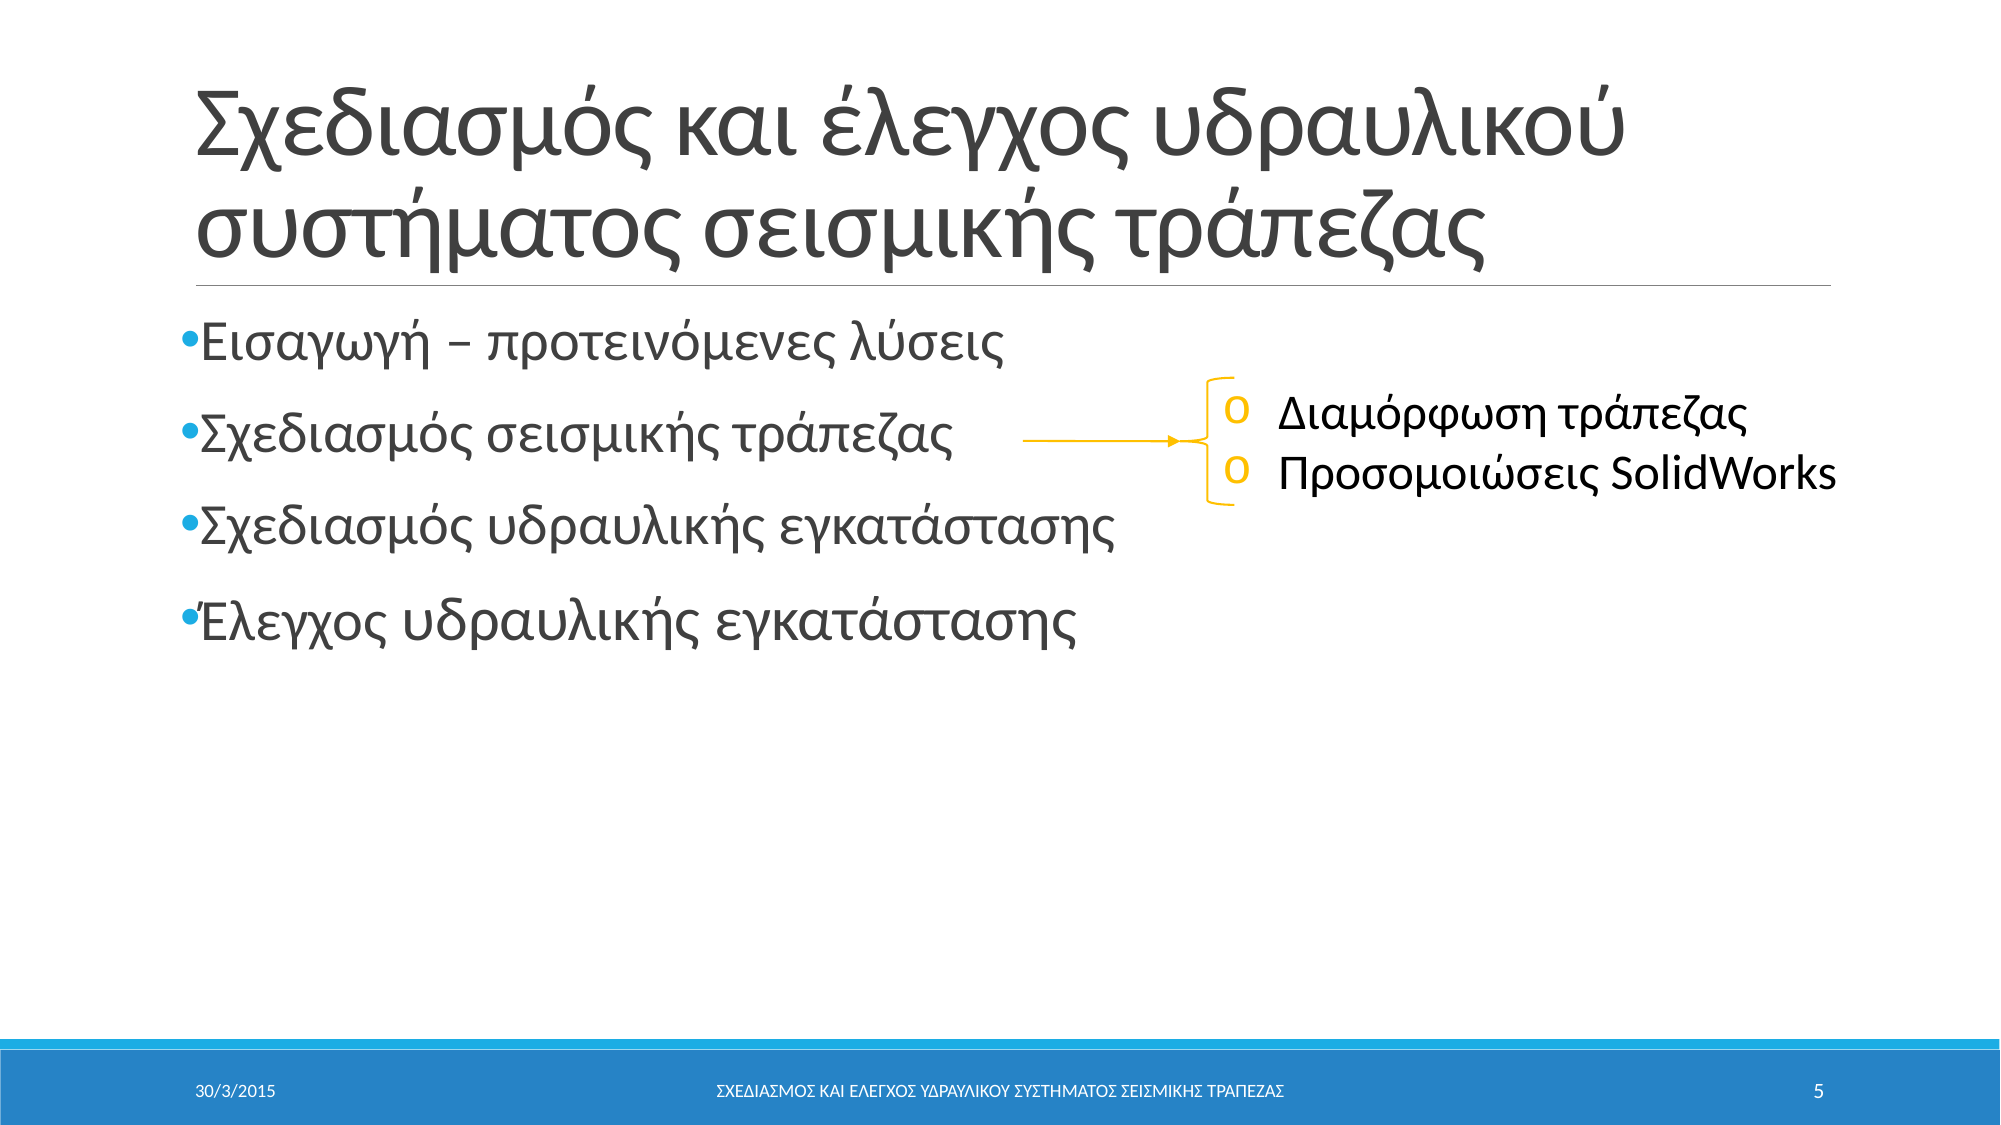

# Σχεδιασμός και έλεγχος υδραυλικού συστήματος σεισμικής τράπεζας
Εισαγωγή – προτεινόμενες λύσεις
Σχεδιασμός σεισμικής τράπεζας
Σχεδιασμός υδραυλικής εγκατάστασης
Έλεγχος υδραυλικής εγκατάστασης
Διαμόρφωση τράπεζας
Προσομοιώσεις SolidWorks

30/3/2015
ΣΧΕΔΙΑΣΜΟΣ ΚΑΙ ΕΛΕΓΧΟΣ ΥΔΡΑΥΛΙΚΟΥ ΣΥΣΤΗΜΑΤΟΣ ΣΕΙΣΜΙΚΗΣ ΤΡΑΠΕΖΑΣ
5